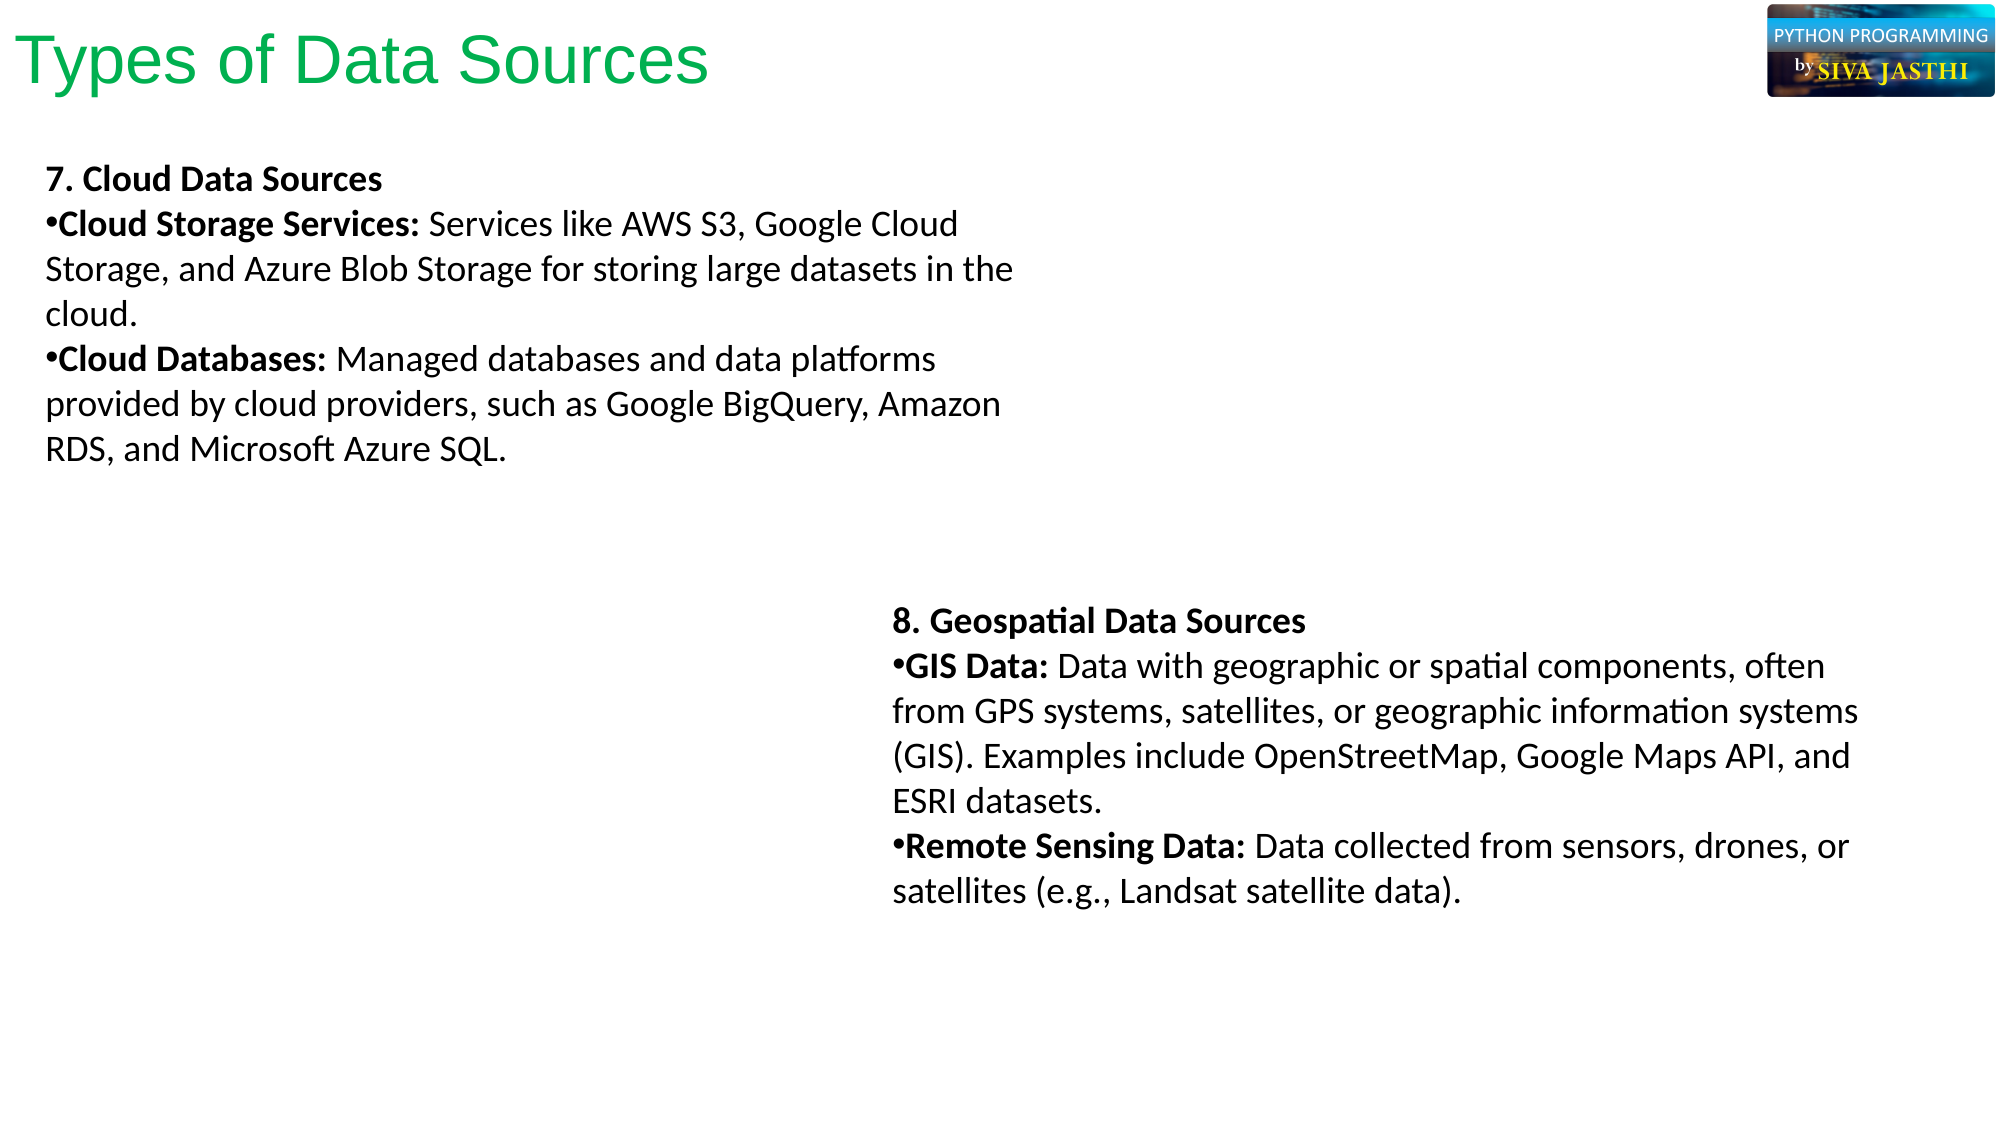

Types of Data Sources
7. Cloud Data Sources
Cloud Storage Services: Services like AWS S3, Google Cloud Storage, and Azure Blob Storage for storing large datasets in the cloud.
Cloud Databases: Managed databases and data platforms provided by cloud providers, such as Google BigQuery, Amazon RDS, and Microsoft Azure SQL.
8. Geospatial Data Sources
GIS Data: Data with geographic or spatial components, often from GPS systems, satellites, or geographic information systems (GIS). Examples include OpenStreetMap, Google Maps API, and ESRI datasets.
Remote Sensing Data: Data collected from sensors, drones, or satellites (e.g., Landsat satellite data).